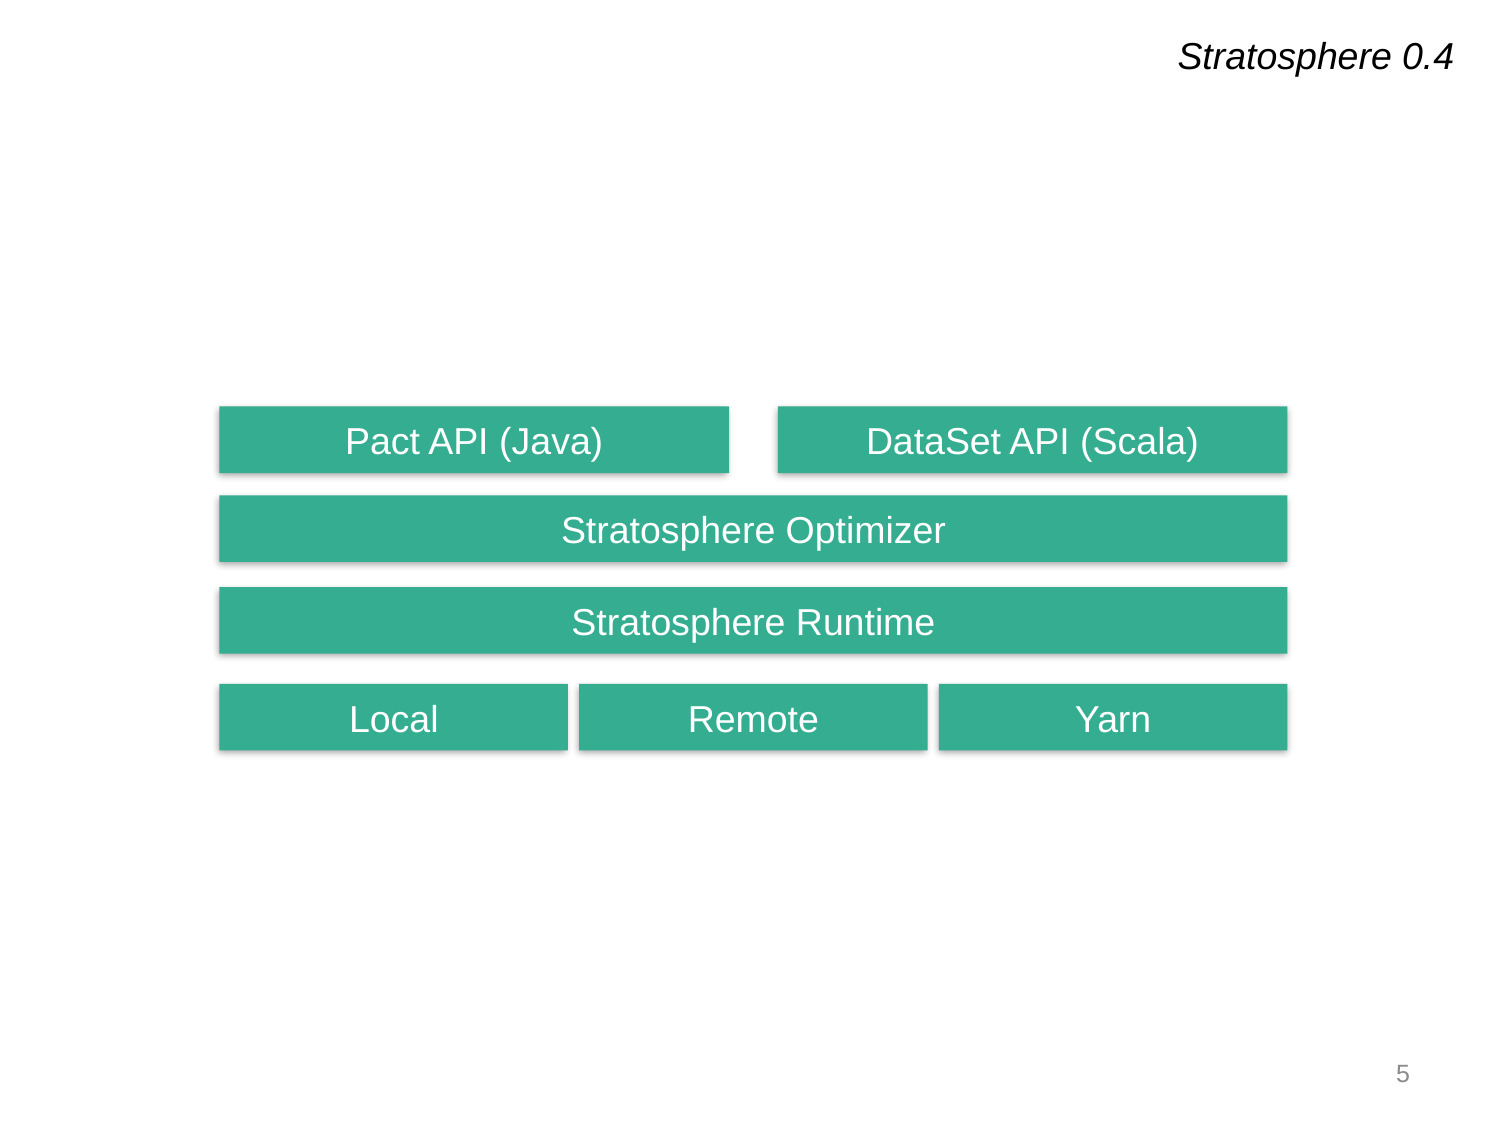

Stratosphere 0.4
Pact API (Java)
DataSet API (Scala)
Stratosphere Optimizer
Stratosphere Runtime
Local
Remote
Yarn
5